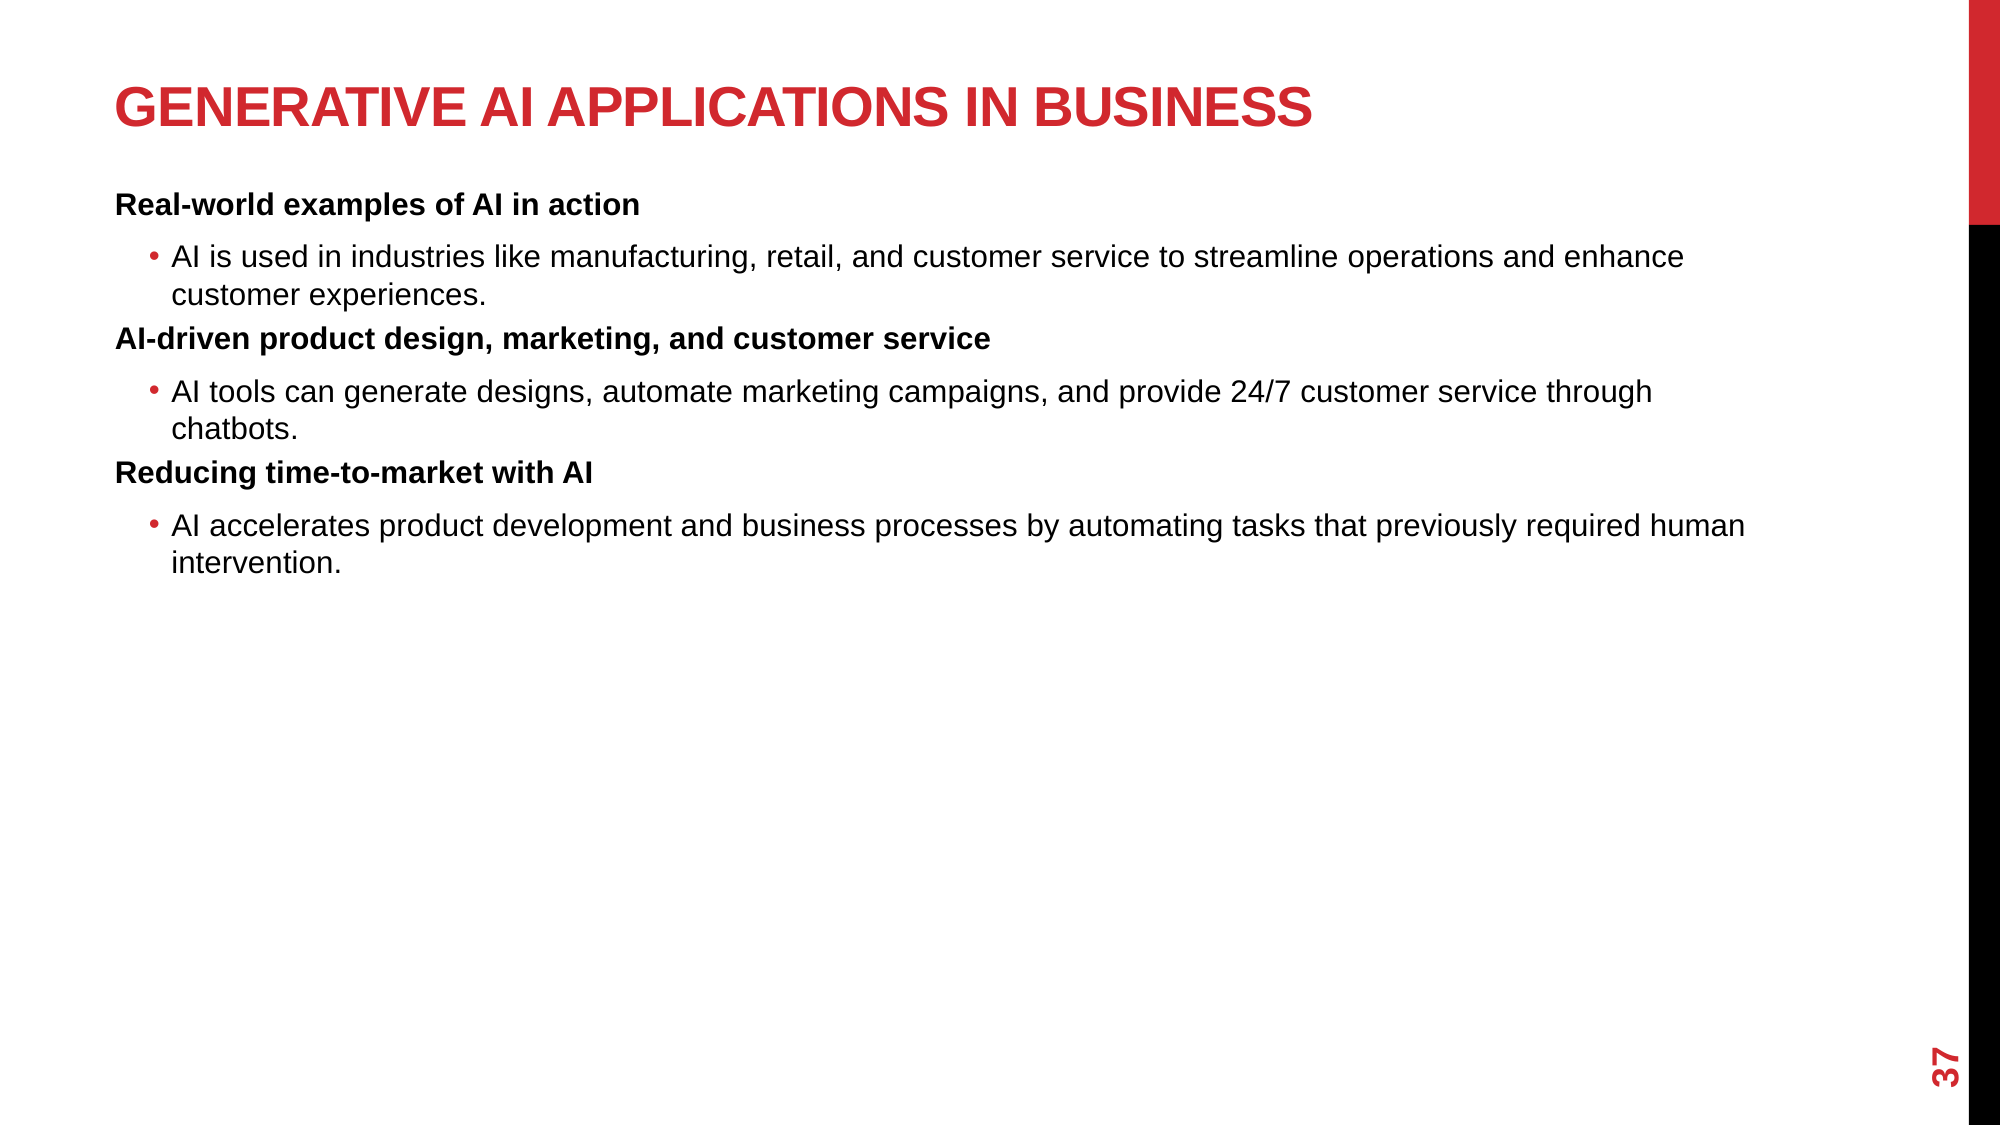

# Generative AI Applications in Business
Real-world examples of AI in action
AI is used in industries like manufacturing, retail, and customer service to streamline operations and enhance customer experiences.
AI-driven product design, marketing, and customer service
AI tools can generate designs, automate marketing campaigns, and provide 24/7 customer service through chatbots.
Reducing time-to-market with AI
AI accelerates product development and business processes by automating tasks that previously required human intervention.
37